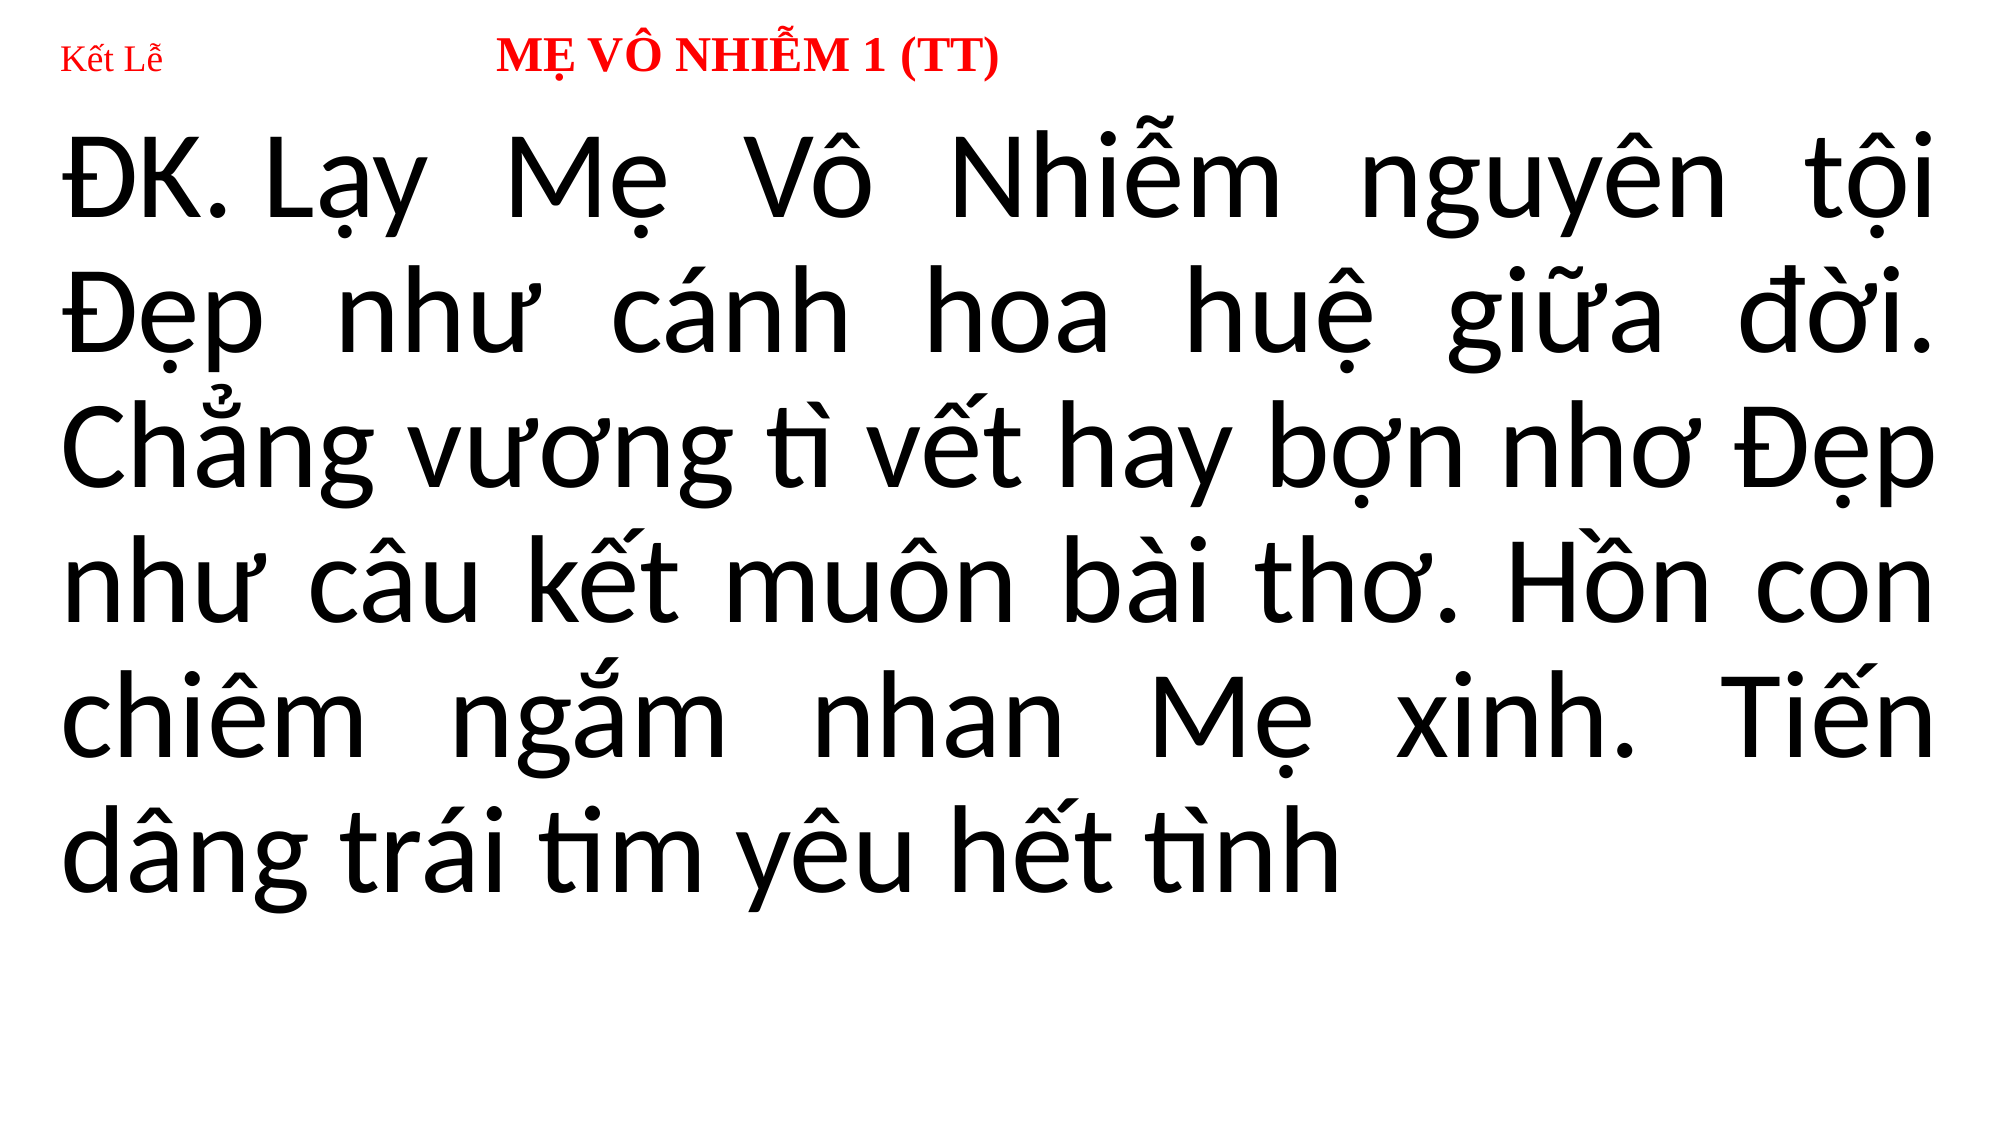

# Kết Lễ                                   MẸ VÔ NHIỄM 1 (TT)
ĐK. Lạy Mẹ Vô Nhiễm nguyên tội Đẹp như cánh hoa huệ giữa đời. Chẳng vương tì vết hay bợn nhơ Đẹp như câu kết muôn bài thơ. Hồn con chiêm ngắm nhan Mẹ xinh. Tiến dâng trái tim yêu hết tình